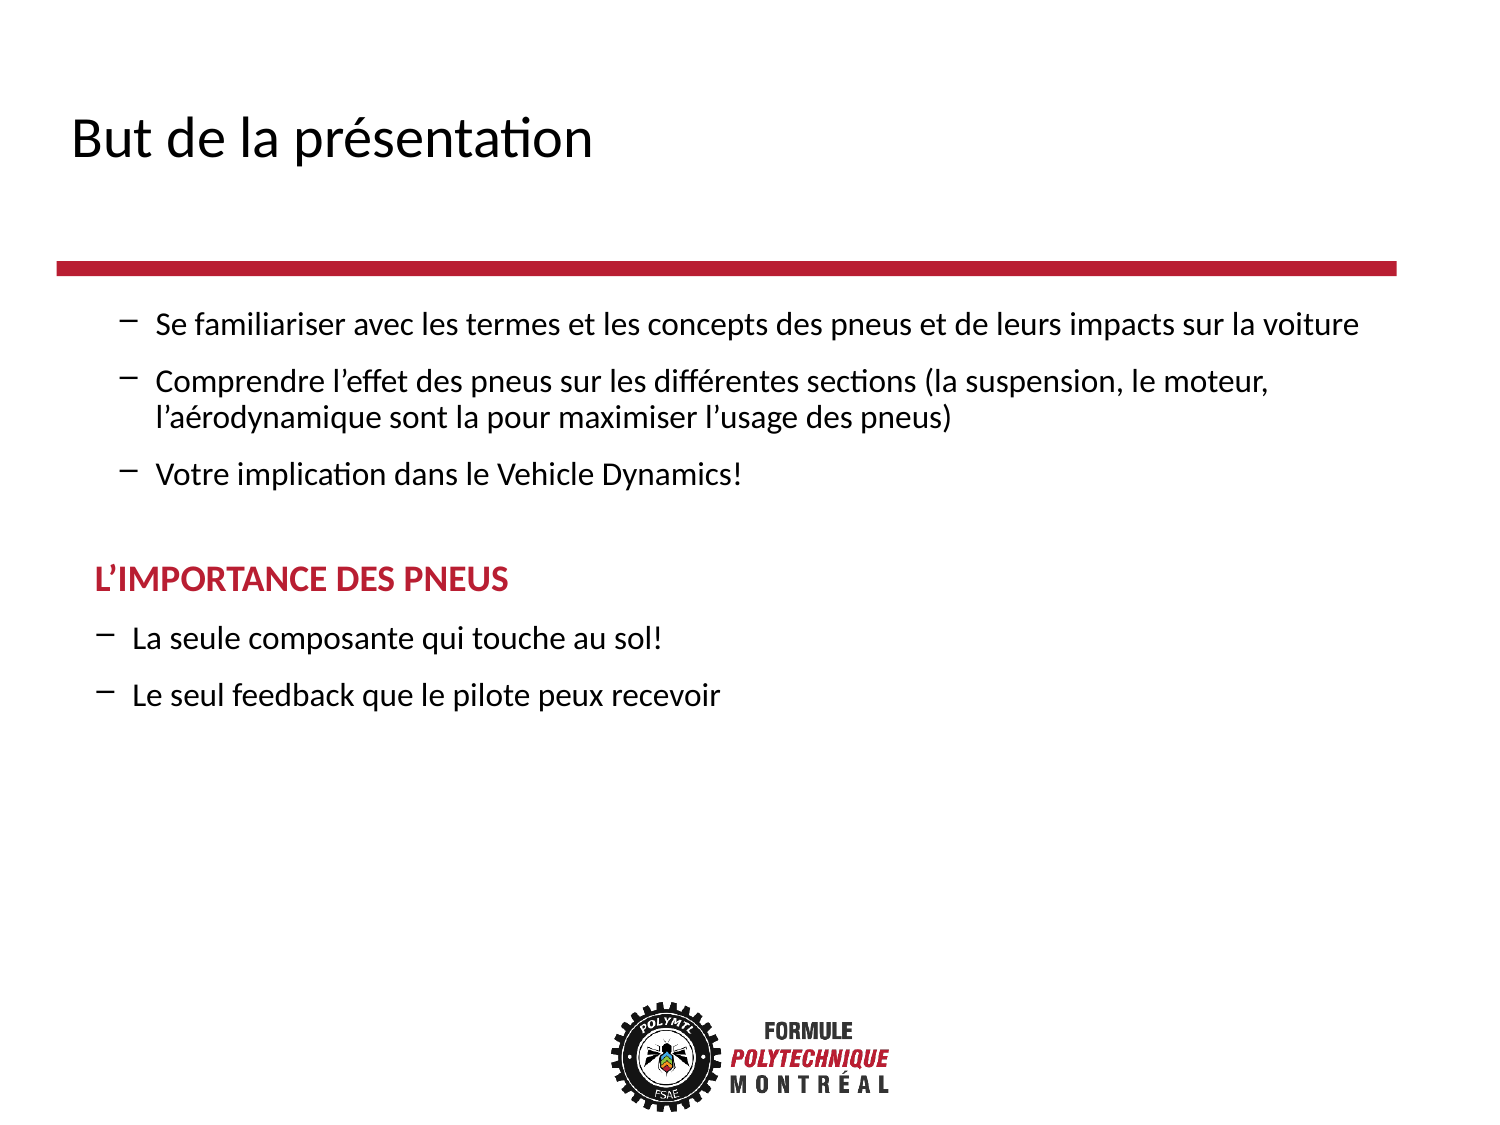

# But de la présentation
Se familiariser avec les termes et les concepts des pneus et de leurs impacts sur la voiture
Comprendre l’effet des pneus sur les différentes sections (la suspension, le moteur, l’aérodynamique sont la pour maximiser l’usage des pneus)
Votre implication dans le Vehicle Dynamics!

L’IMPORTANCE DES PNEUS
La seule composante qui touche au sol!
Le seul feedback que le pilote peux recevoir